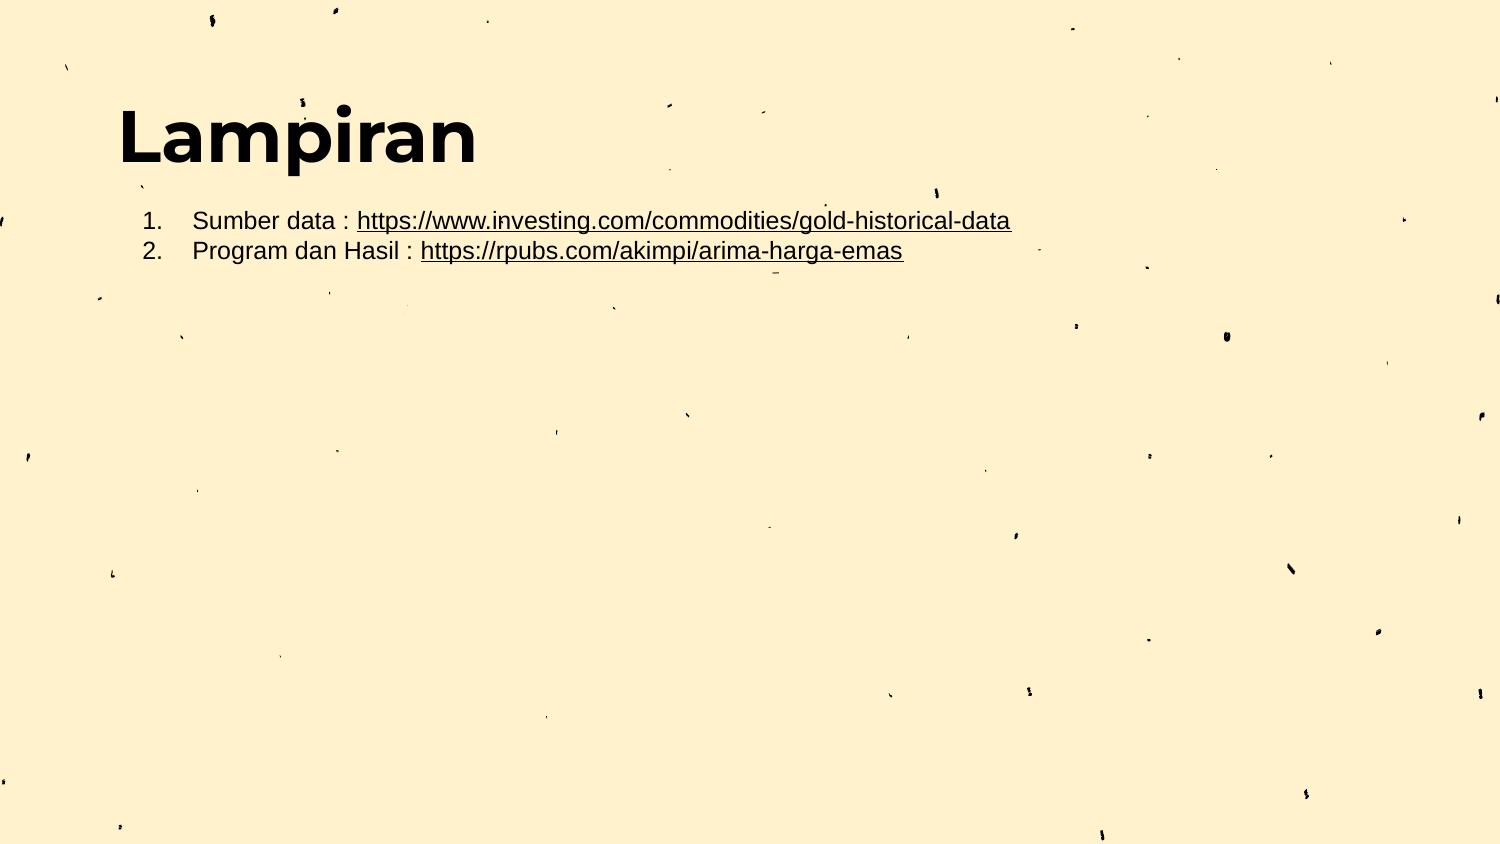

# Lampiran
Sumber data : https://www.investing.com/commodities/gold-historical-data
Program dan Hasil : https://rpubs.com/akimpi/arima-harga-emas